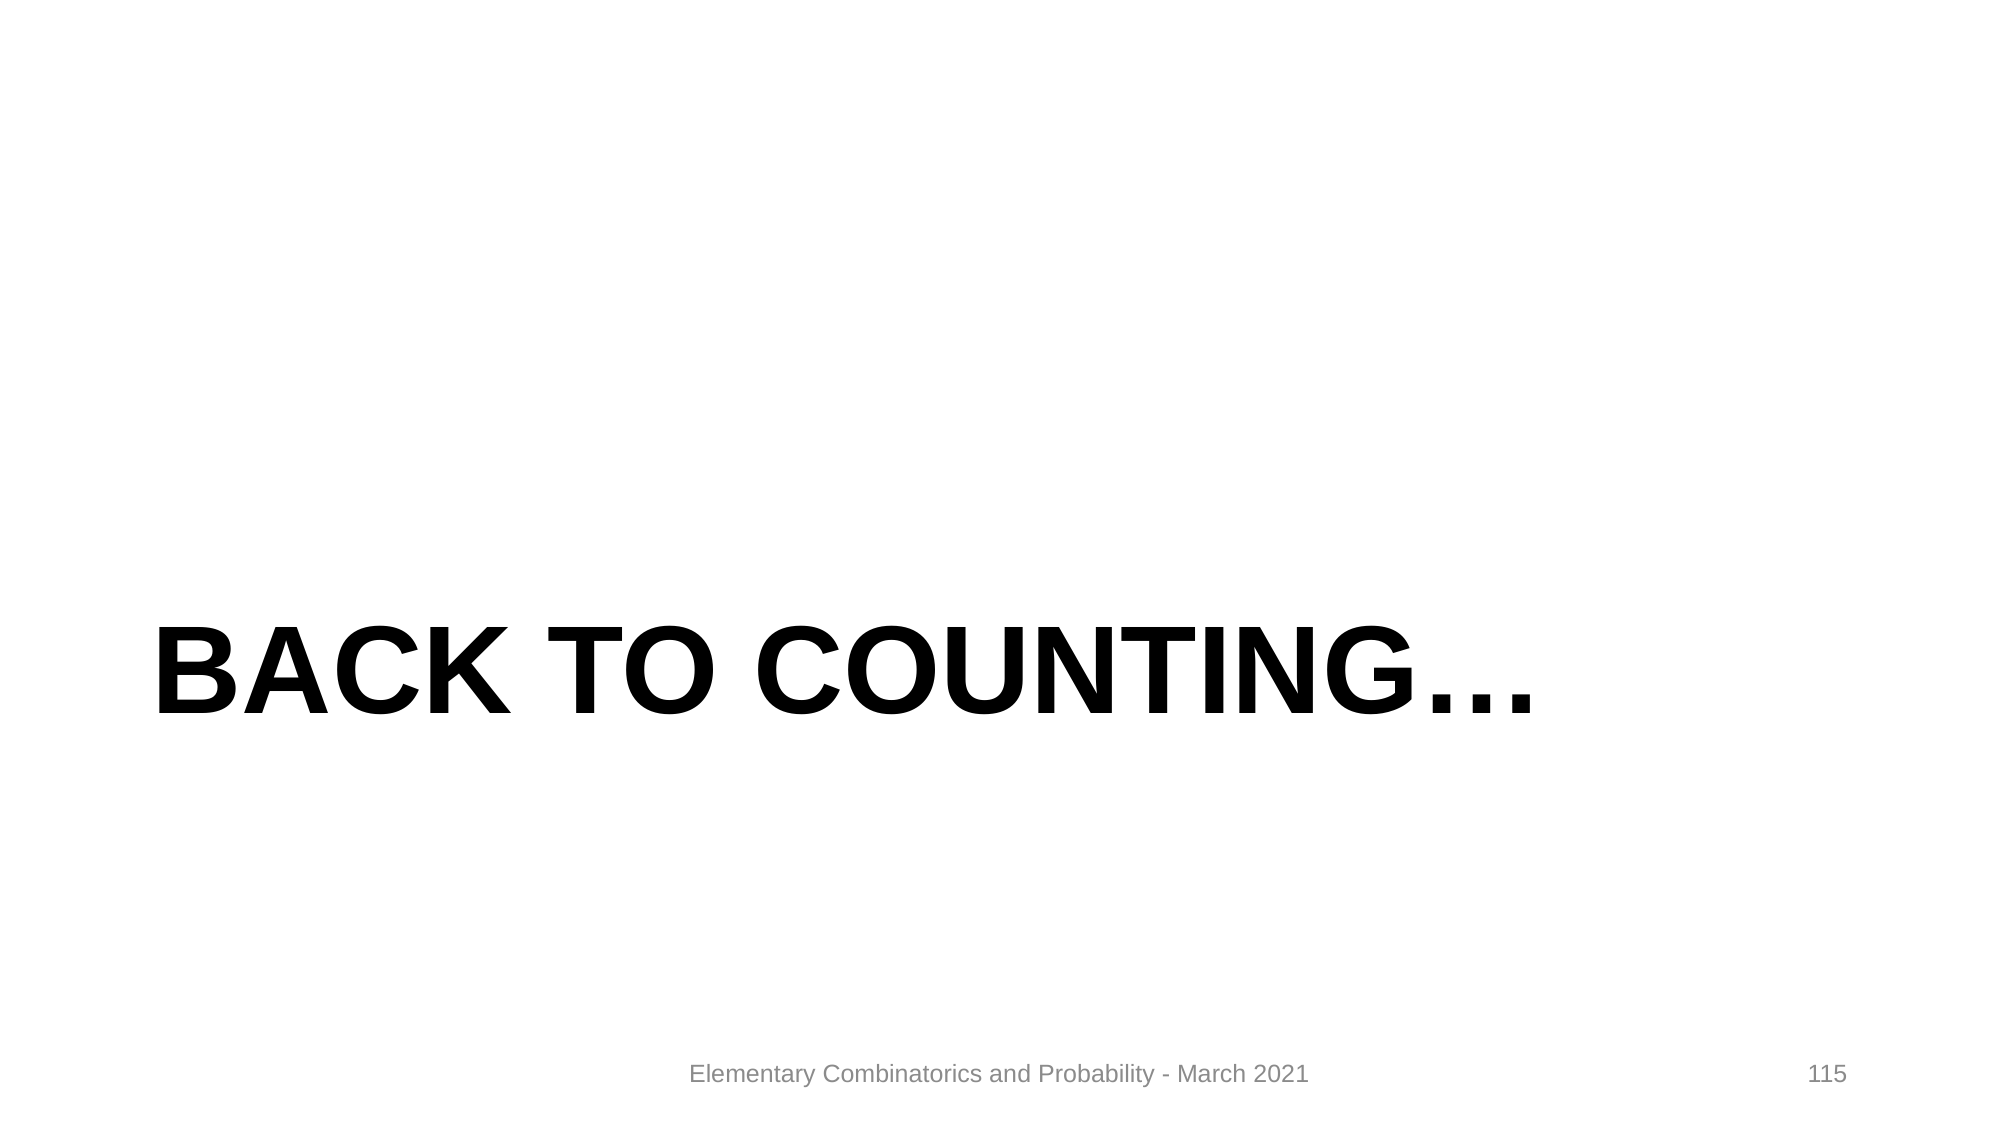

# BACK TO COUNTING…

Elementary Combinatorics and Probability - March 2021
115